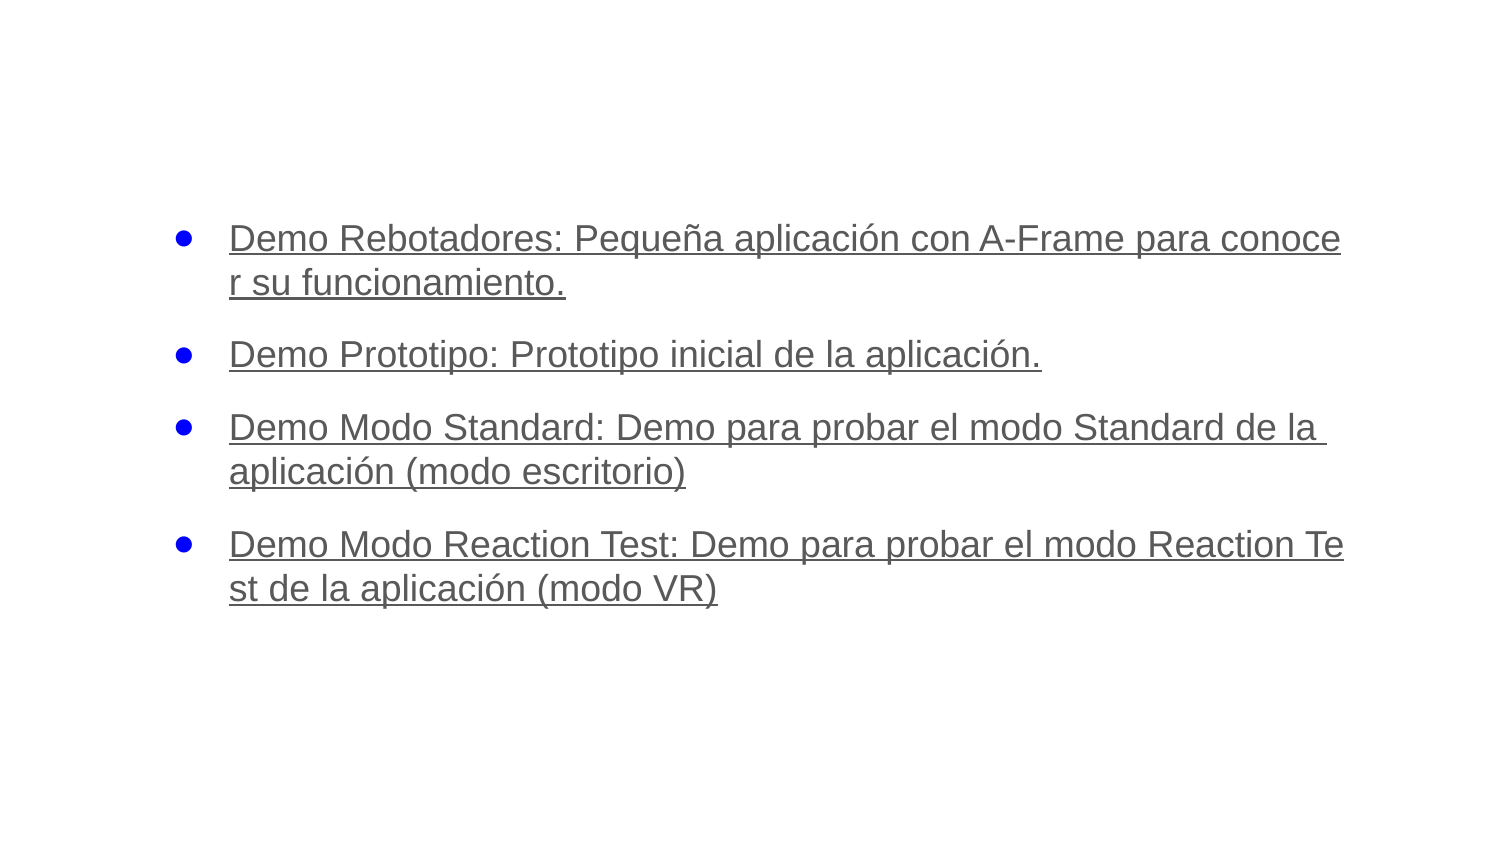

Demo Rebotadores: Pequeña aplicación con A-Frame para conocer su funcionamiento.
Demo Prototipo: Prototipo inicial de la aplicación.
Demo Modo Standard: Demo para probar el modo Standard de la aplicación (modo escritorio)
Demo Modo Reaction Test: Demo para probar el modo Reaction Test de la aplicación (modo VR)